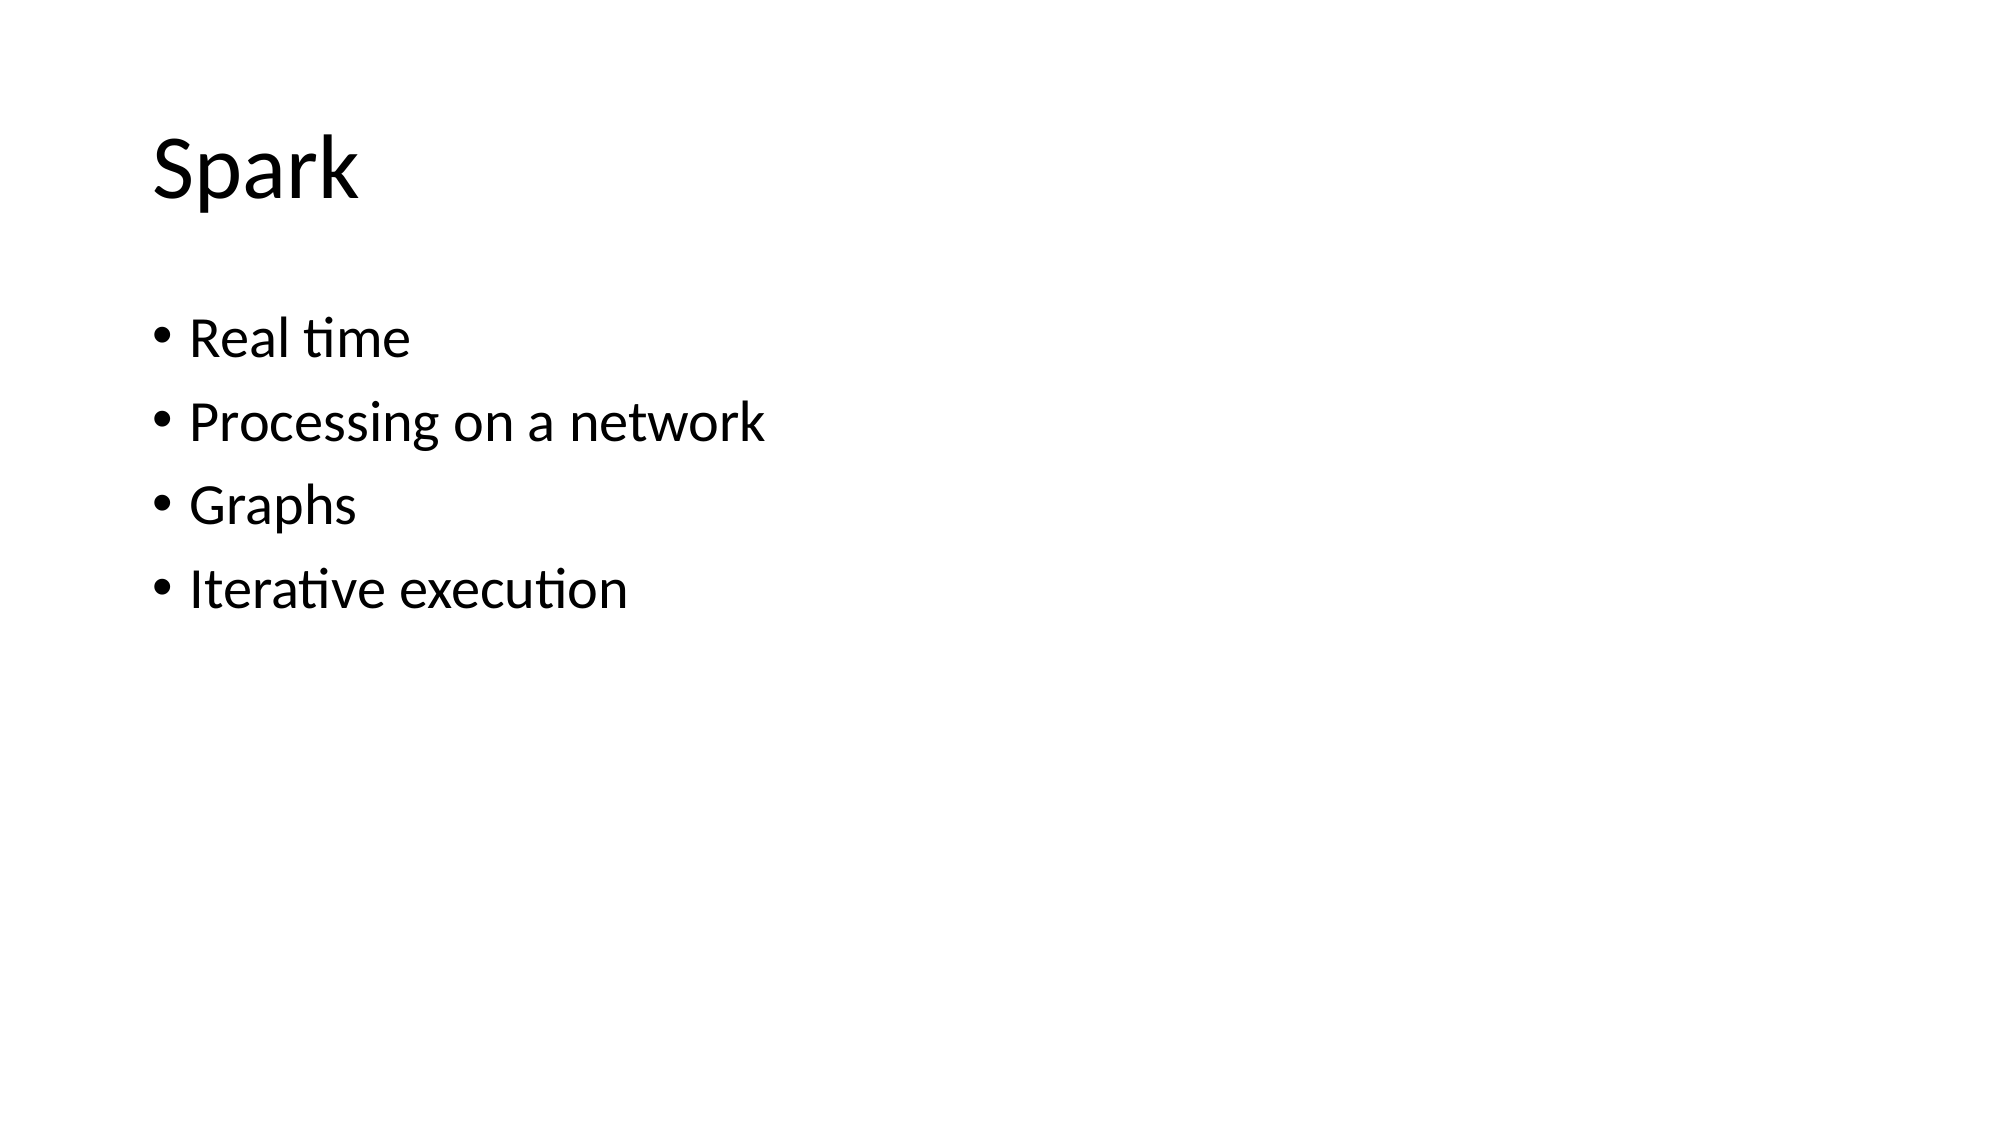

# Spark
Real time
Processing on a network
Graphs
Iterative execution